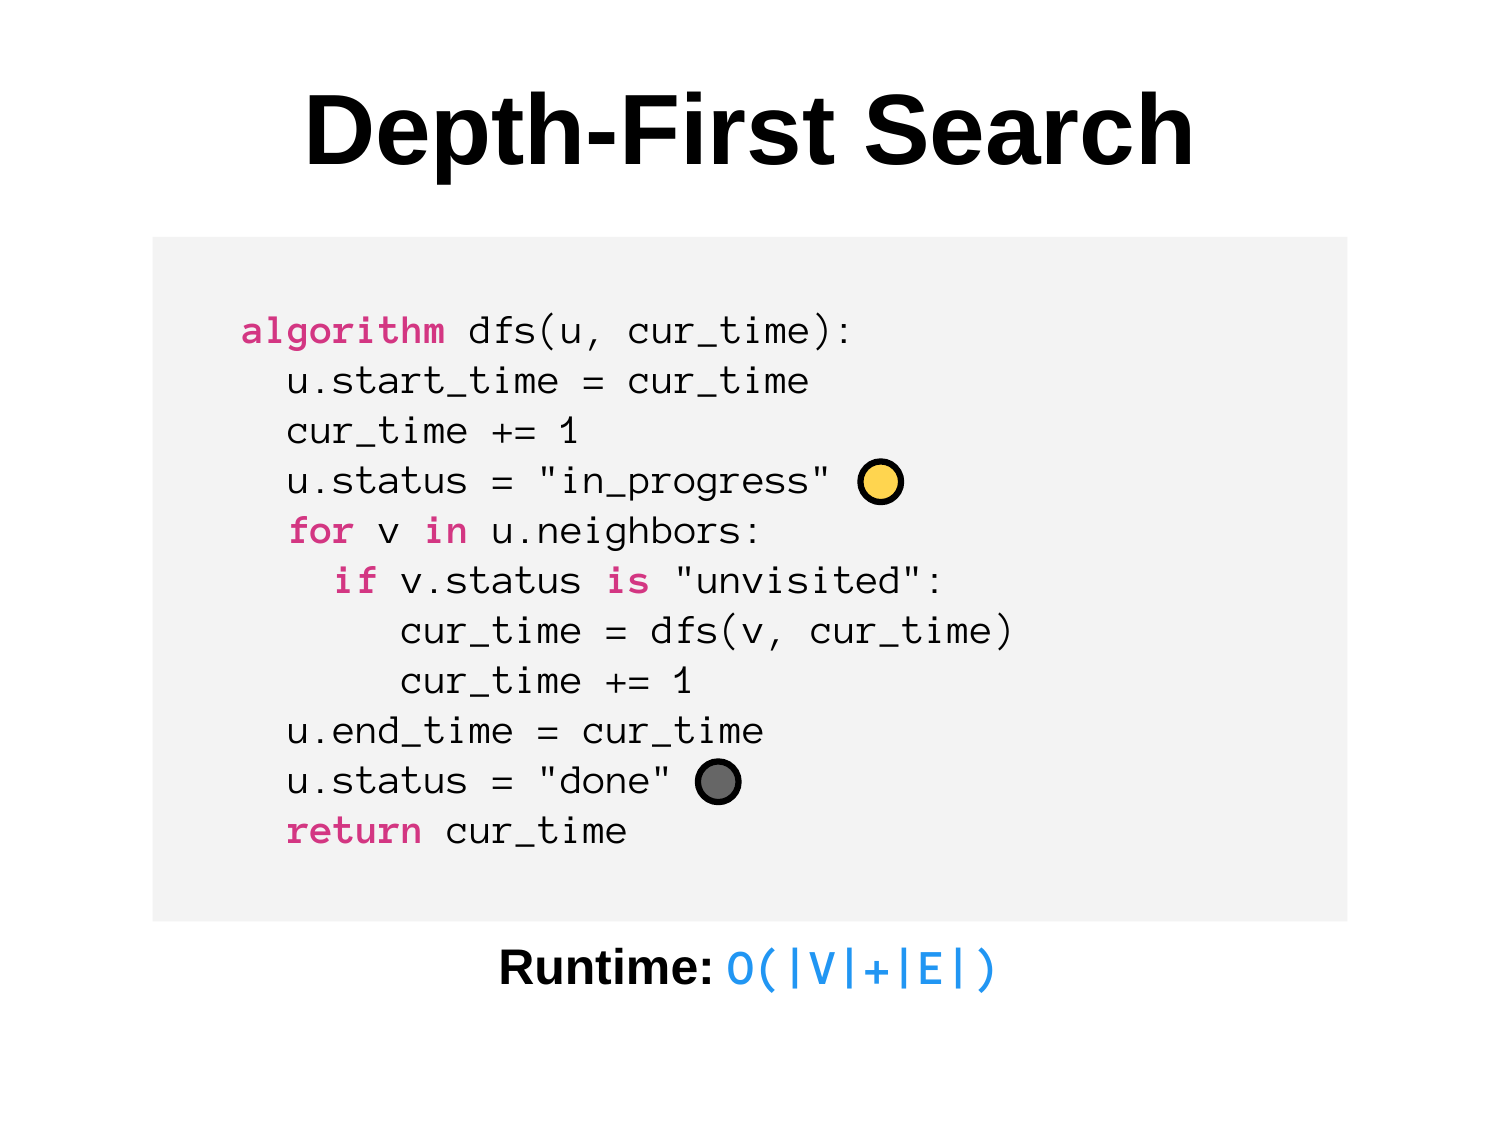

Depth-First Search

algorithm dfs(u, cur_time):
  u.start_time = cur_time
  cur_time += 1
  u.status = "in_progress"
  for v in u.neighbors:
    if v.status is "unvisited":
       cur_time = dfs(v, cur_time)
       cur_time += 1
  u.end_time = cur_time
  u.status = "done"
  return cur_time

Runtime: O(|V|+|E|)